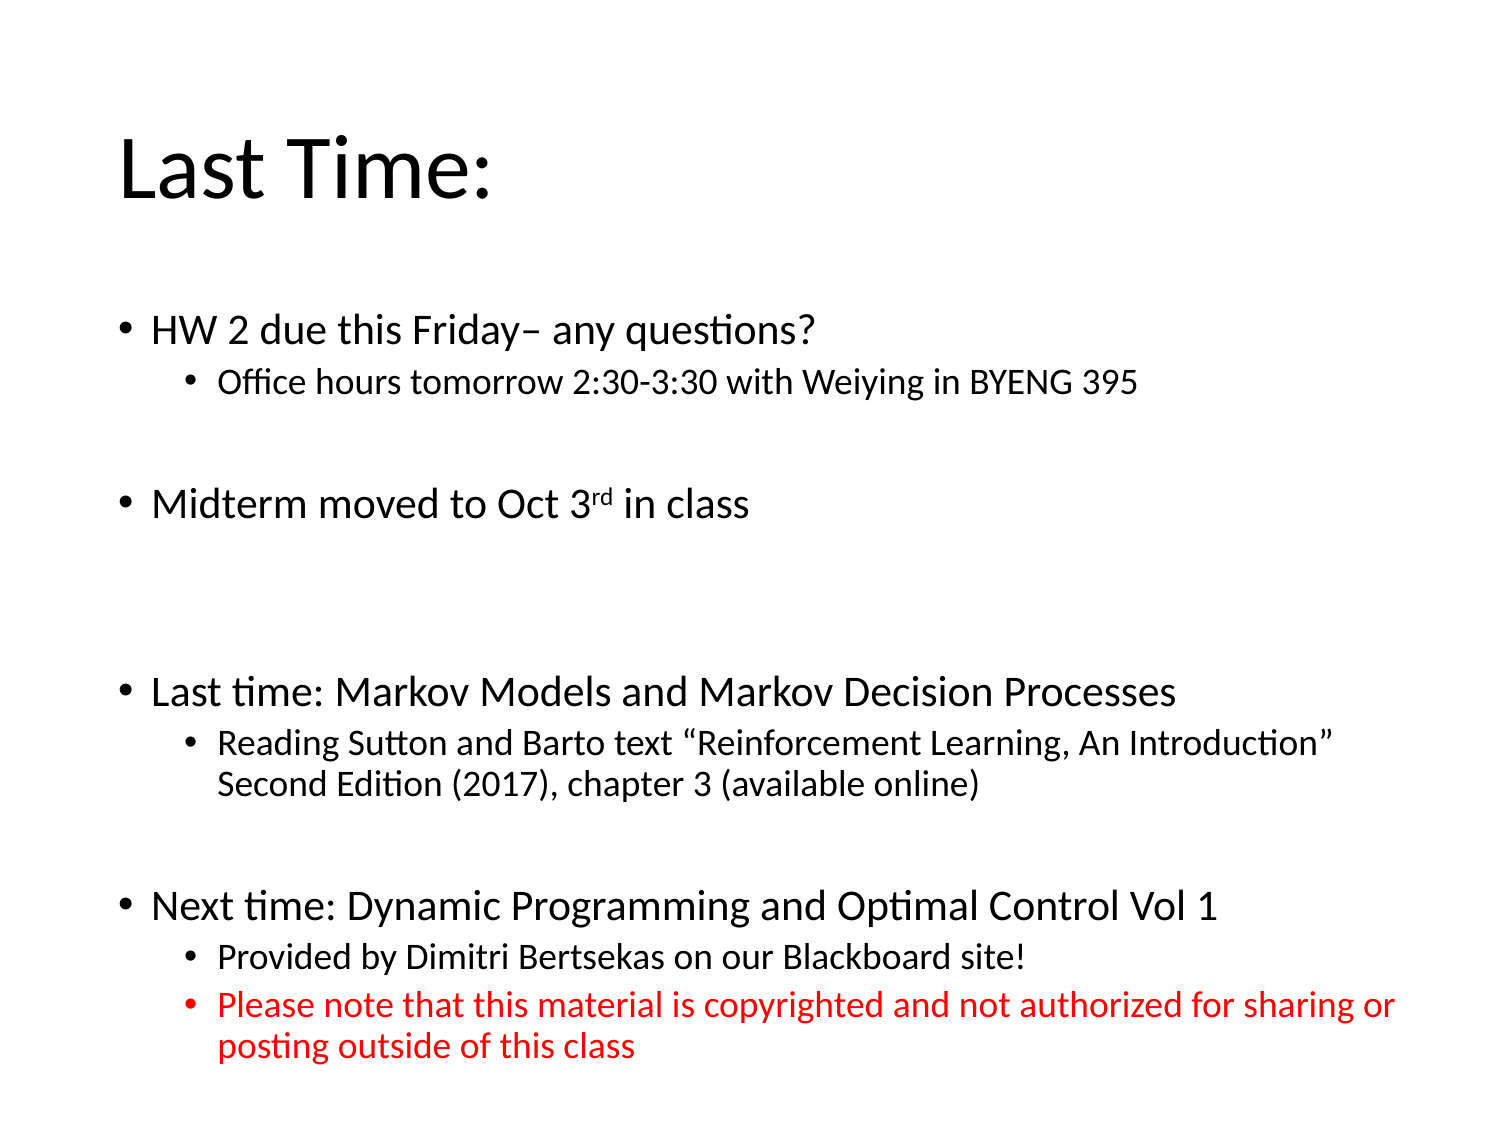

# Last Time:
HW 2 due this Friday– any questions?
Office hours tomorrow 2:30-3:30 with Weiying in BYENG 395

Midterm moved to Oct 3rd in class

Last time: Markov Models and Markov Decision Processes
Reading Sutton and Barto text “Reinforcement Learning, An Introduction” Second Edition (2017), chapter 3 (available online)

Next time: Dynamic Programming and Optimal Control Vol 1
Provided by Dimitri Bertsekas on our Blackboard site!
Please note that this material is copyrighted and not authorized for sharing or posting outside of this class